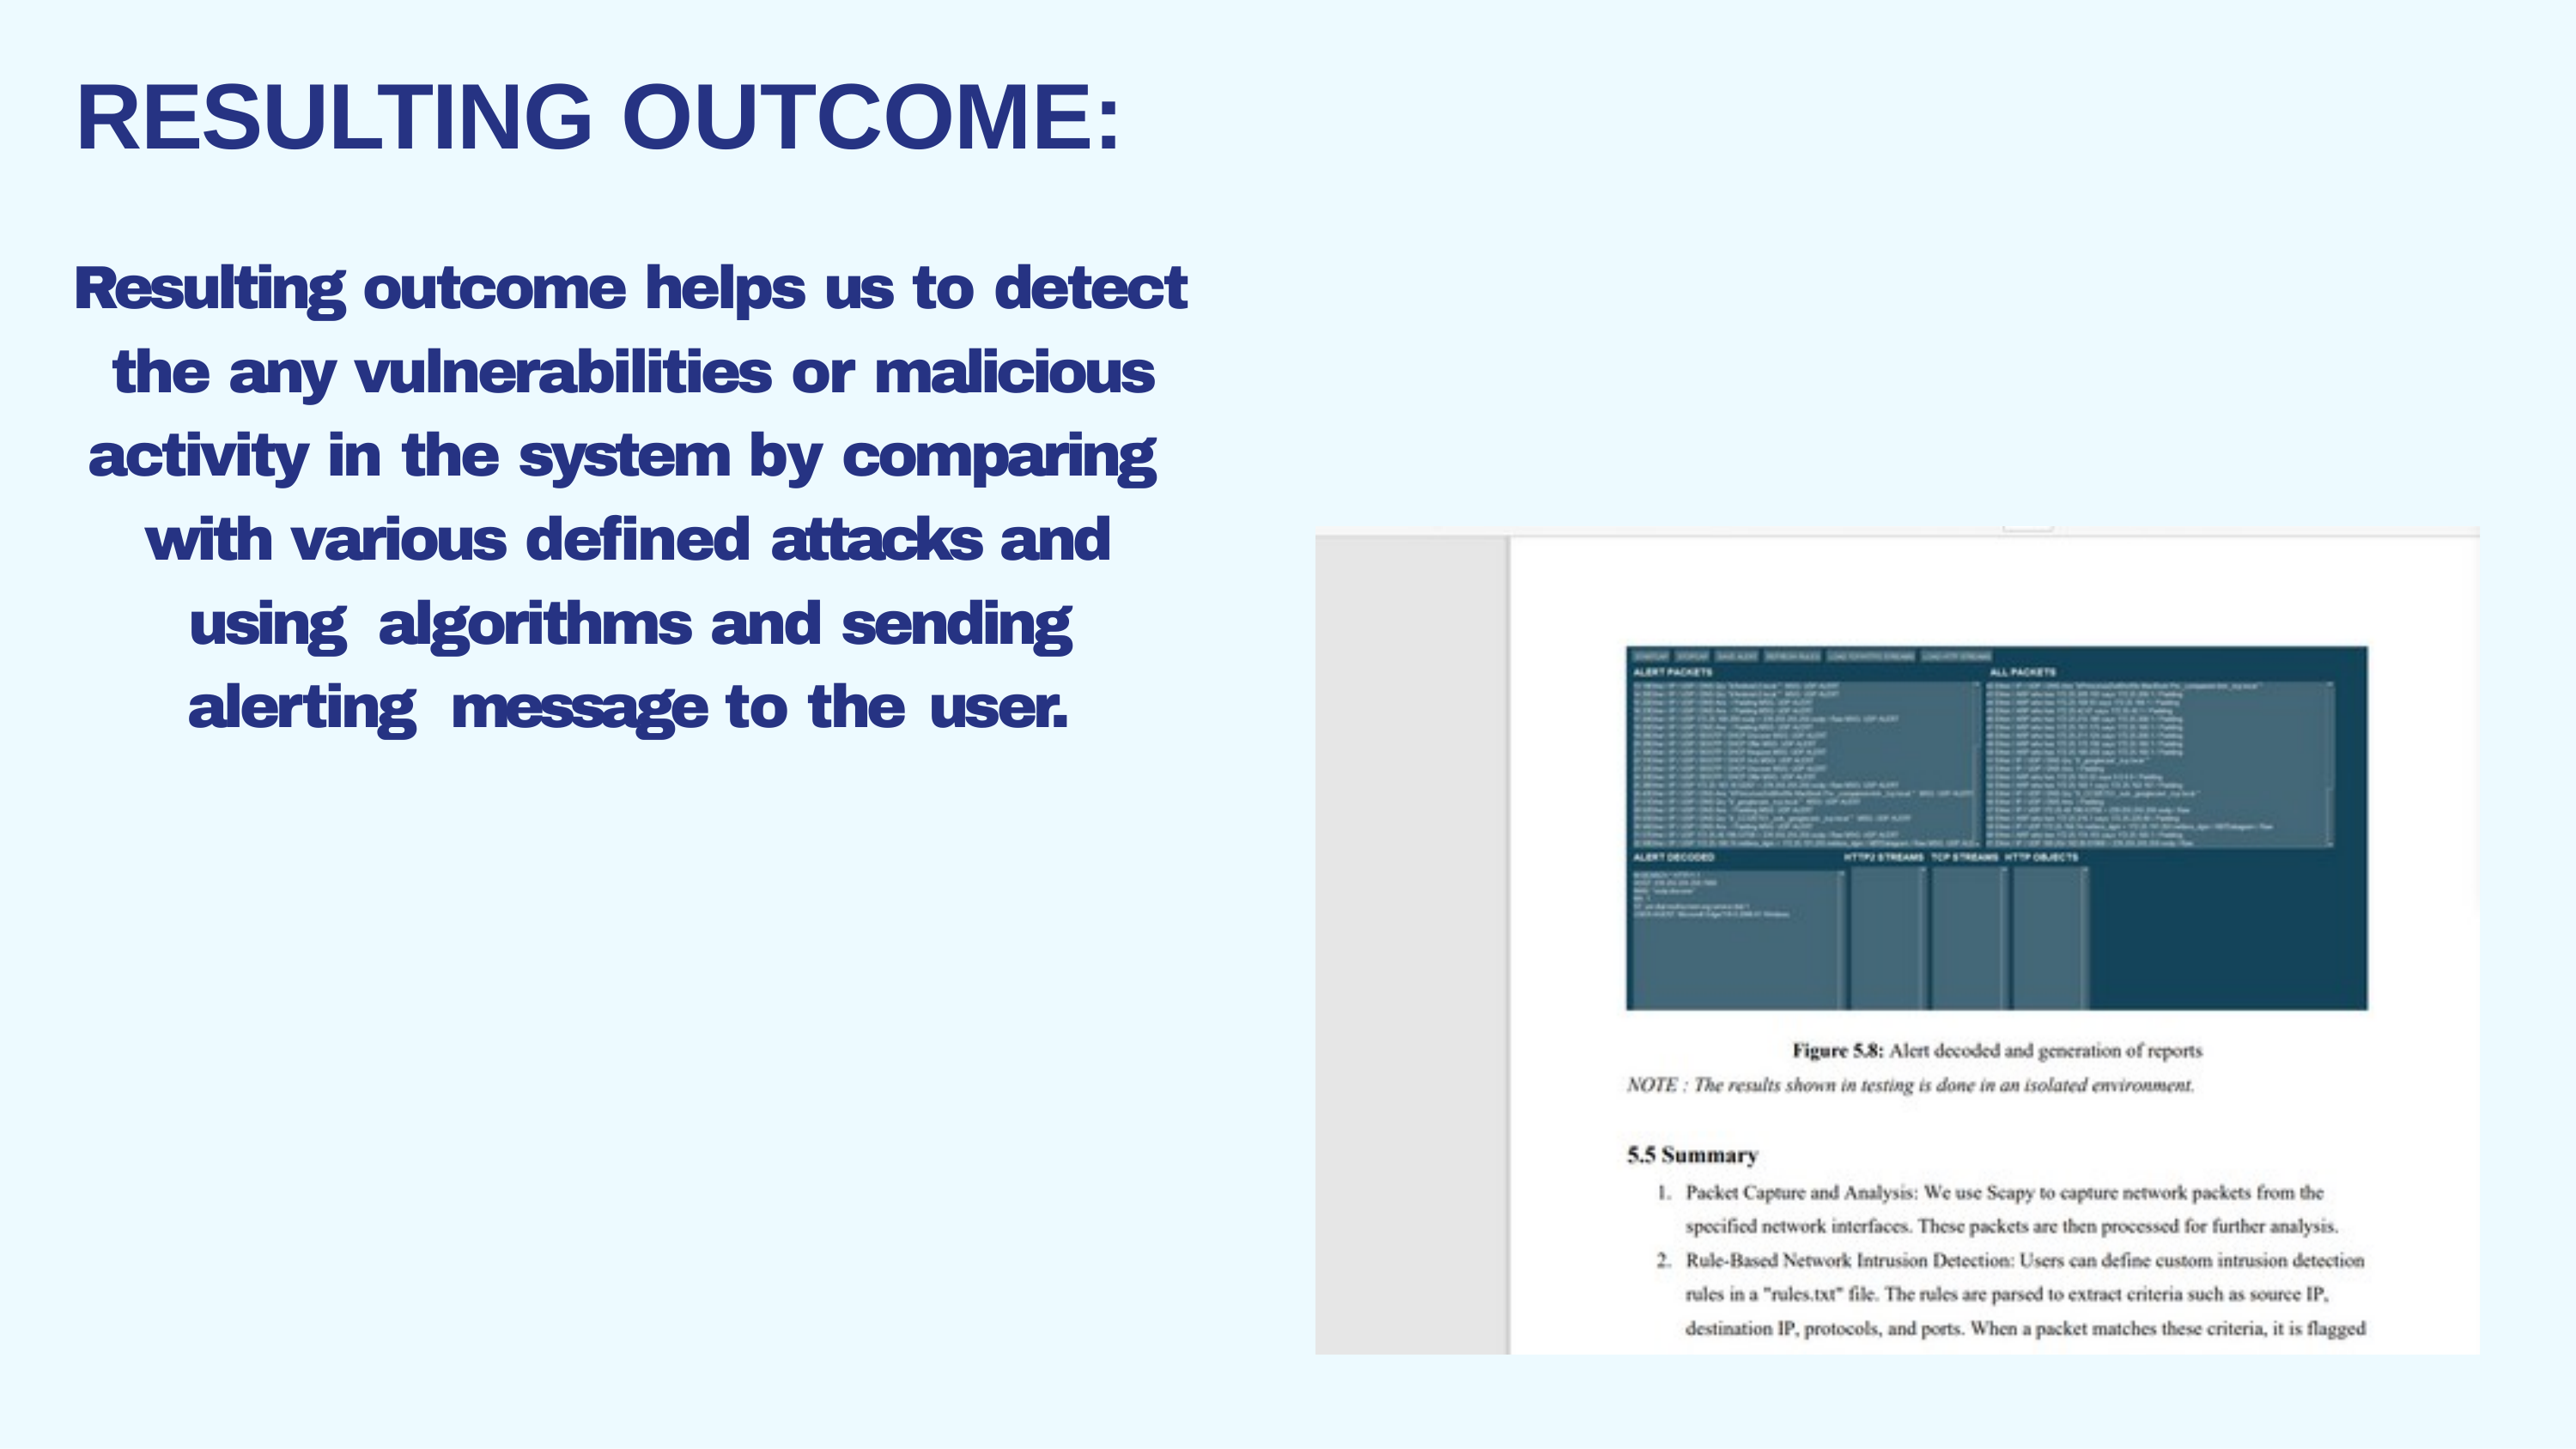

# RESULTING OUTCOME:
Resulting outcome helps us to detect  the any vulnerabilities or malicious  activity in the system by comparing  with various defined attacks and using  algorithms and sending alerting  message to the user.